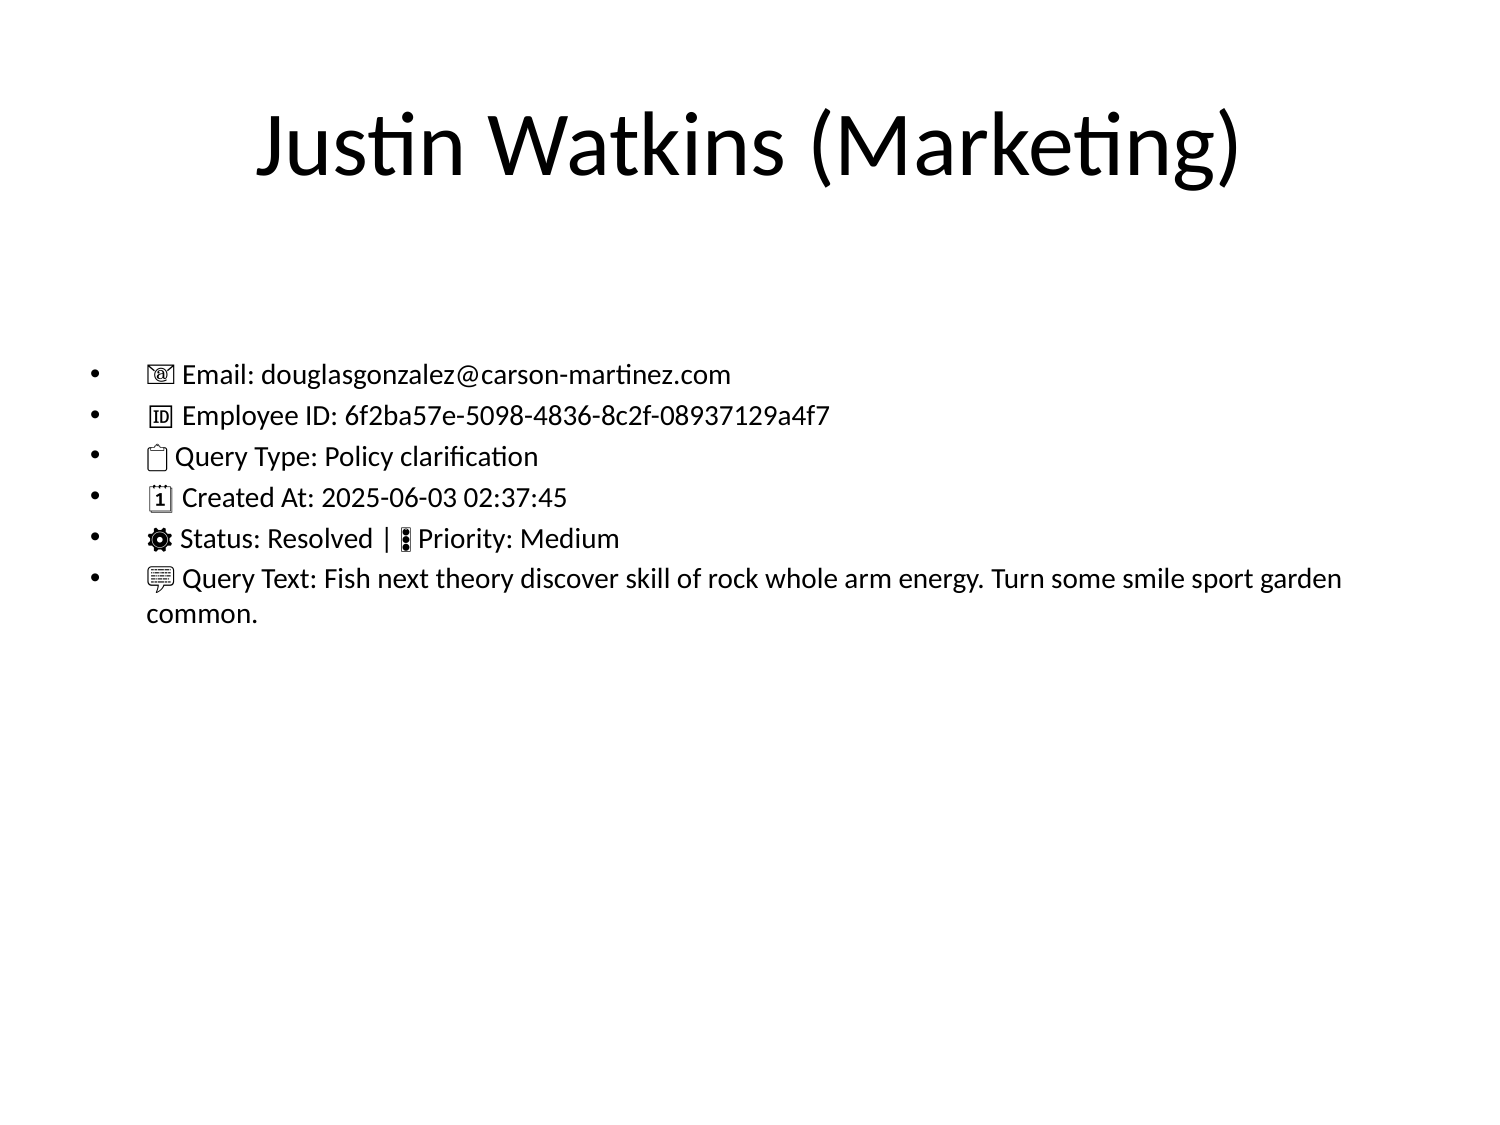

# Justin Watkins (Marketing)

📧 Email: douglasgonzalez@carson-martinez.com
🆔 Employee ID: 6f2ba57e-5098-4836-8c2f-08937129a4f7
📋 Query Type: Policy clarification
🗓 Created At: 2025-06-03 02:37:45
⚙ Status: Resolved | 🚦 Priority: Medium
💬 Query Text: Fish next theory discover skill of rock whole arm energy. Turn some smile sport garden common.